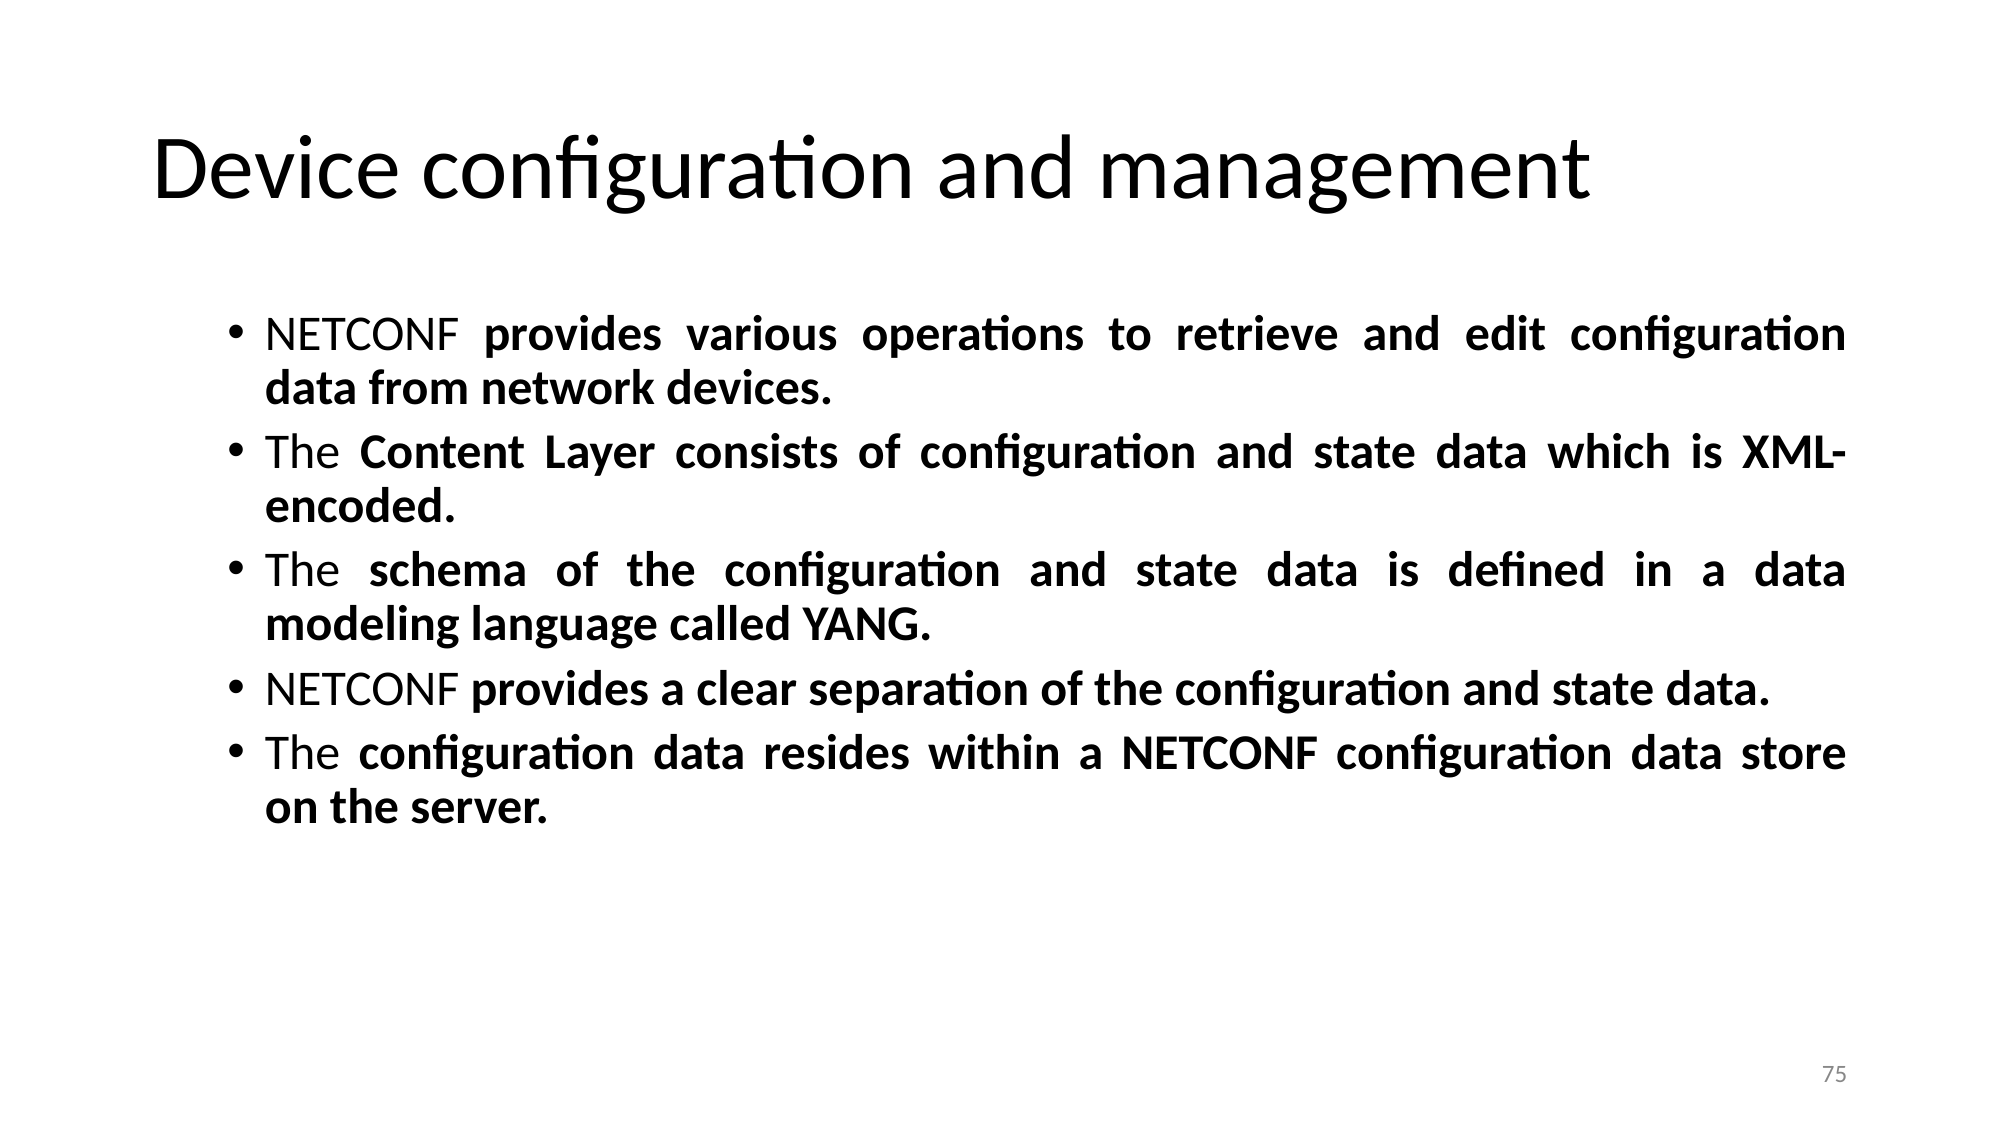

# Device configuration and management
NETCONF provides various operations to retrieve and edit configuration data from network devices.
The Content Layer consists of configuration and state data which is XML-encoded.
The schema of the configuration and state data is defined in a data modeling language called YANG.
NETCONF provides a clear separation of the configuration and state data.
The configuration data resides within a NETCONF configuration data store on the server.

75